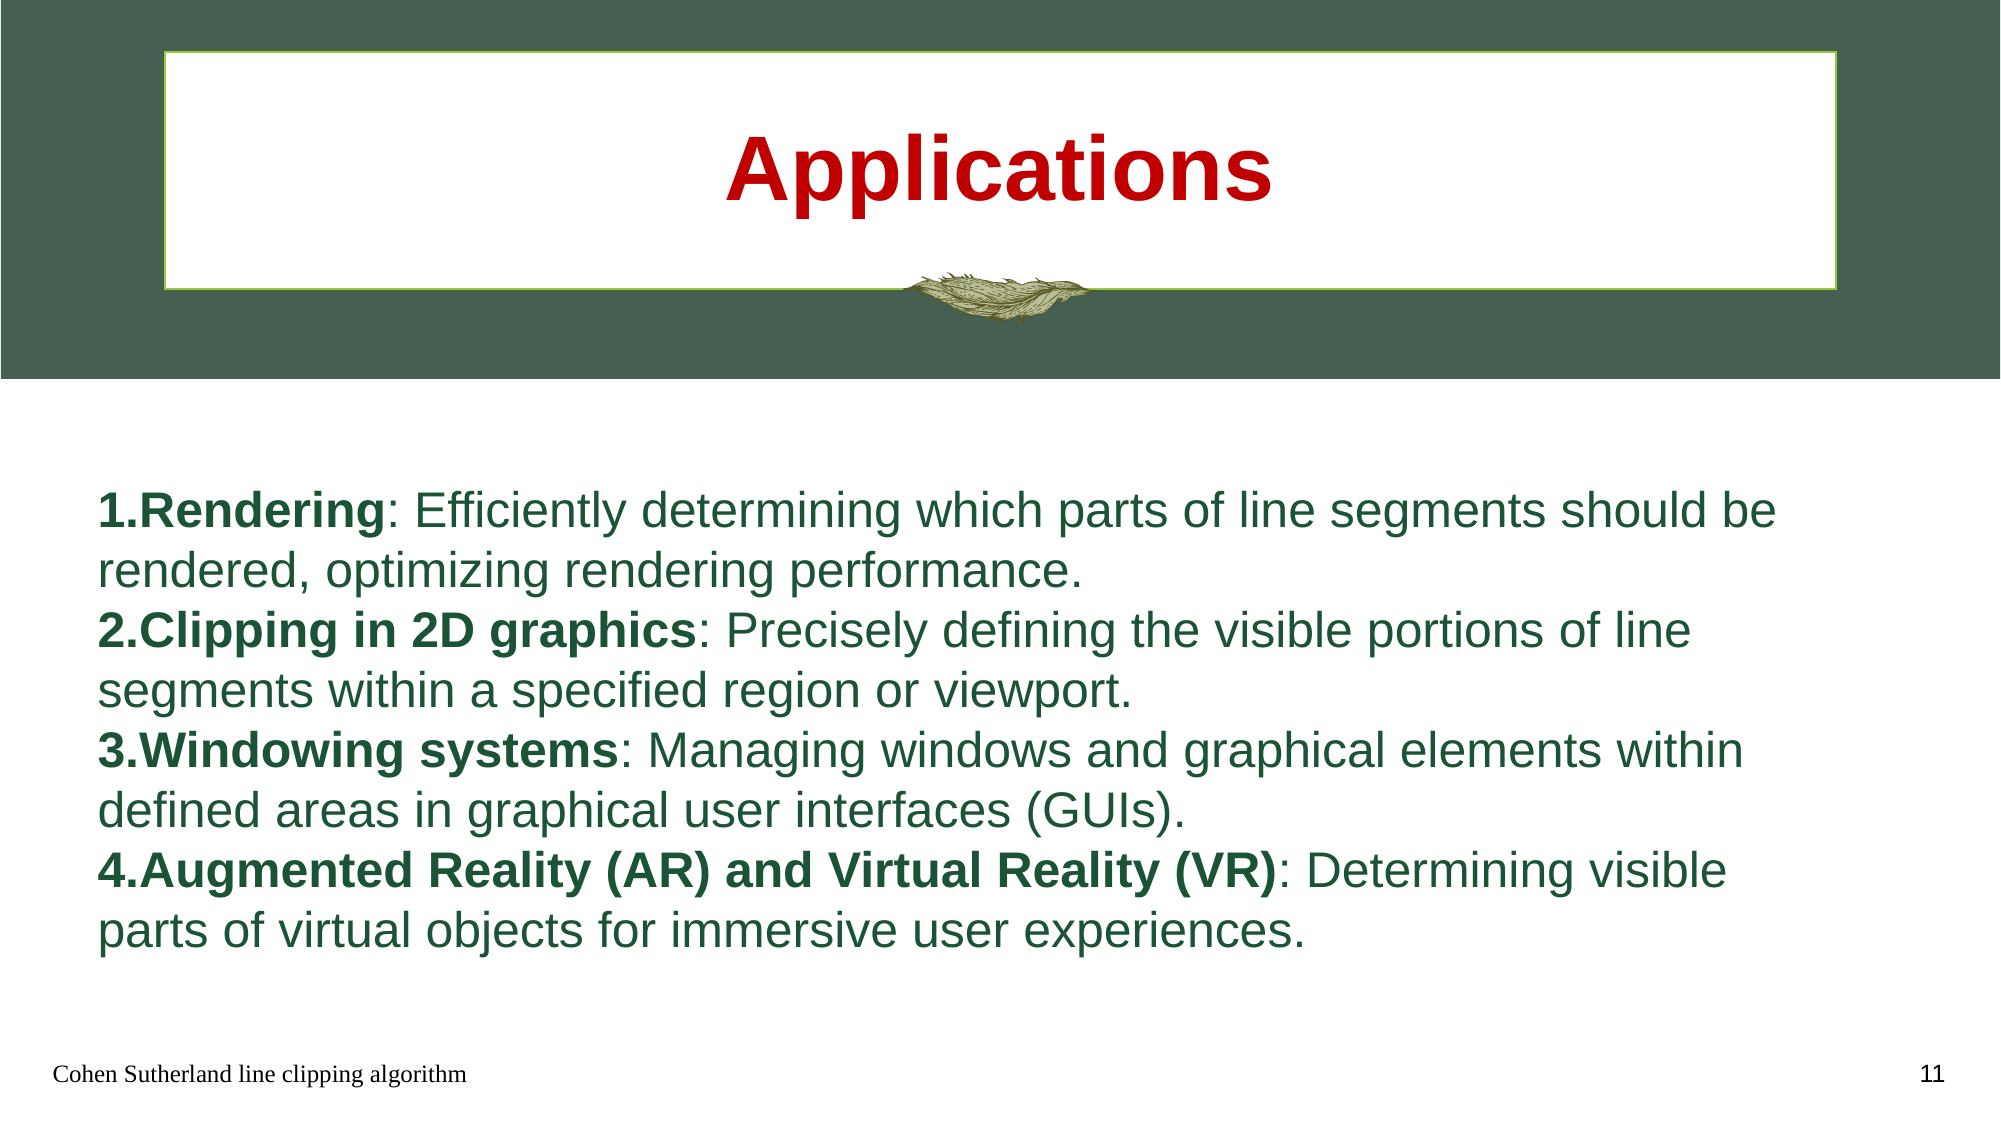

# Applications
Rendering: Efficiently determining which parts of line segments should be rendered, optimizing rendering performance.
Clipping in 2D graphics: Precisely defining the visible portions of line segments within a specified region or viewport.
Windowing systems: Managing windows and graphical elements within defined areas in graphical user interfaces (GUIs).
Augmented Reality (AR) and Virtual Reality (VR): Determining visible parts of virtual objects for immersive user experiences.
Cohen Sutherland line clipping algorithm
11